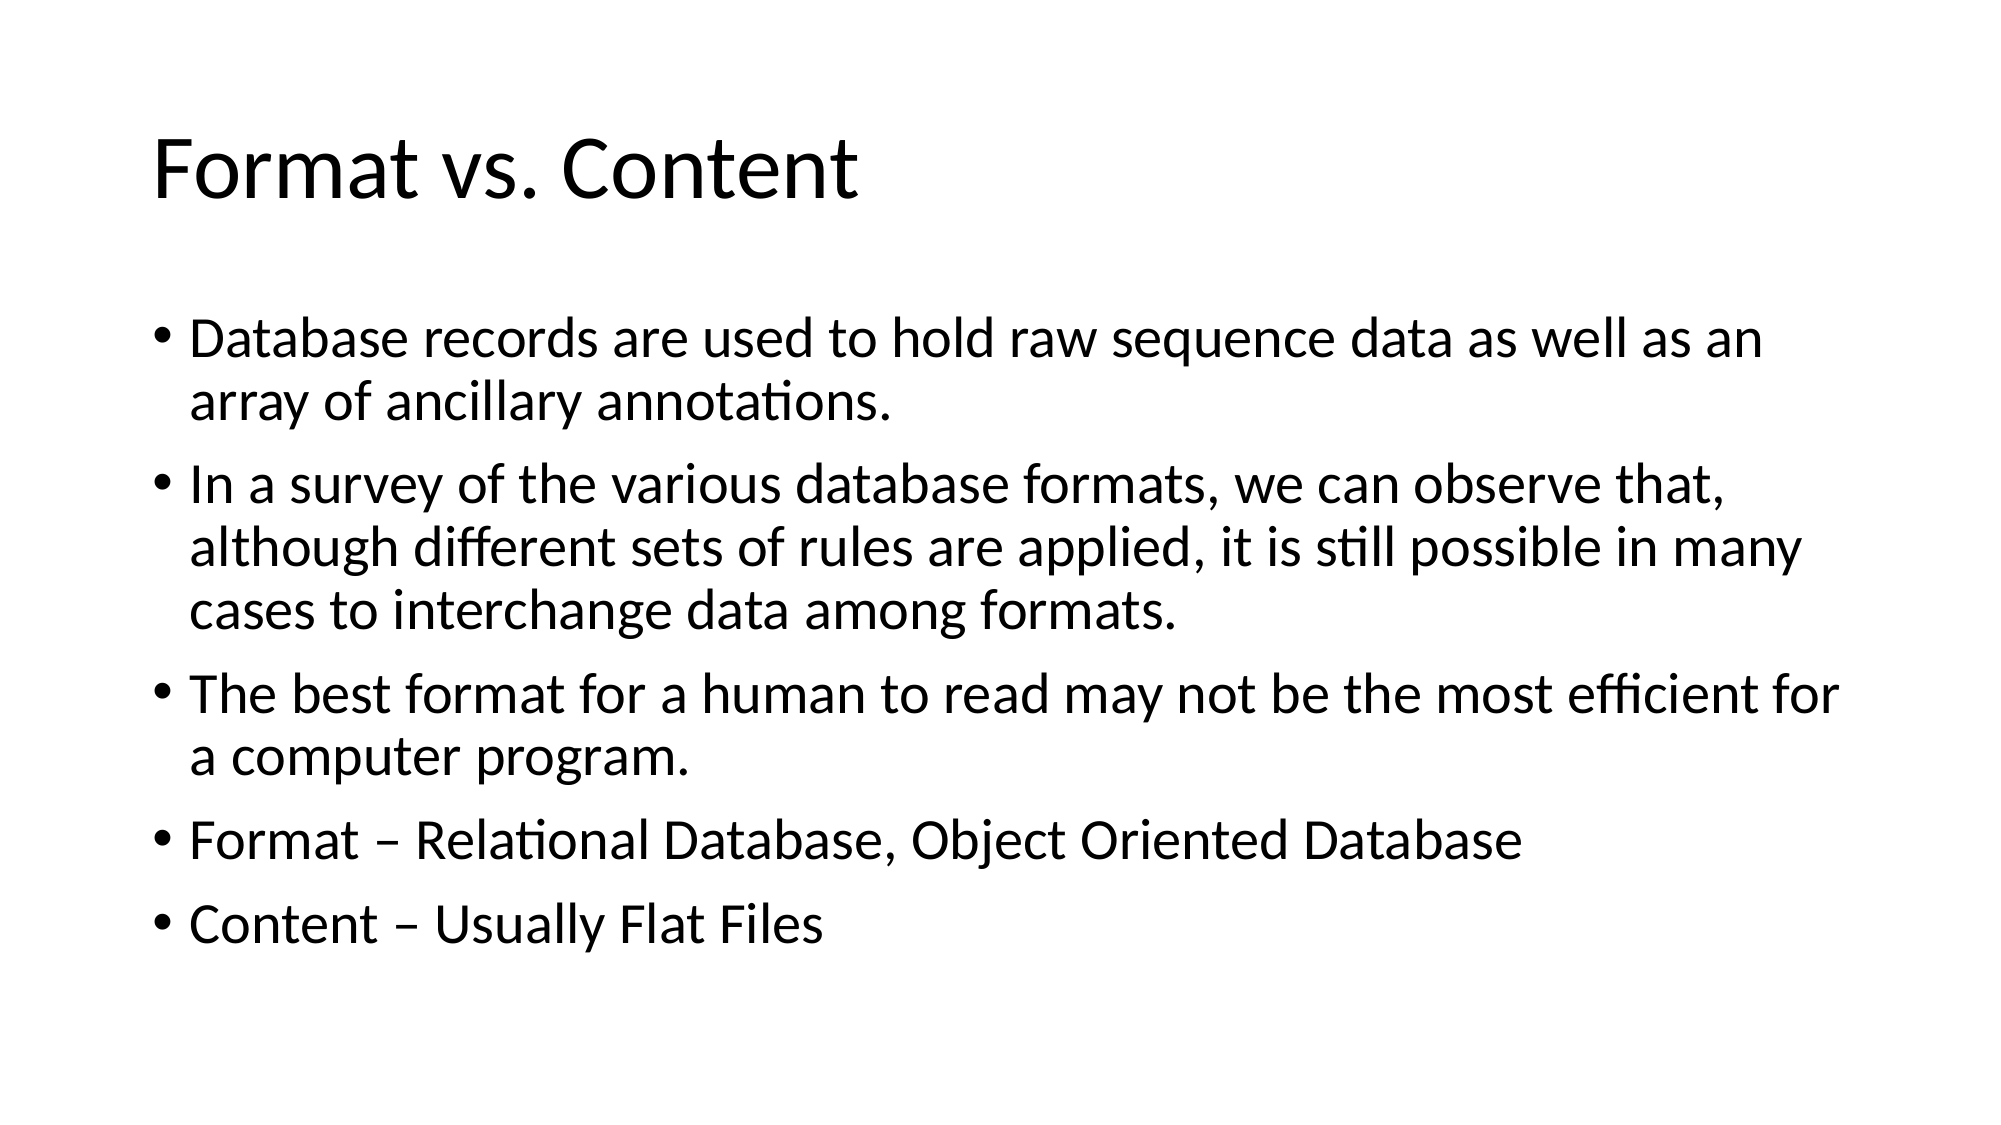

# Format vs. Content
Database records are used to hold raw sequence data as well as an array of ancillary annotations.
In a survey of the various database formats, we can observe that, although different sets of rules are applied, it is still possible in many cases to interchange data among formats.
The best format for a human to read may not be the most efficient for a computer program.
Format – Relational Database, Object Oriented Database
Content – Usually Flat Files